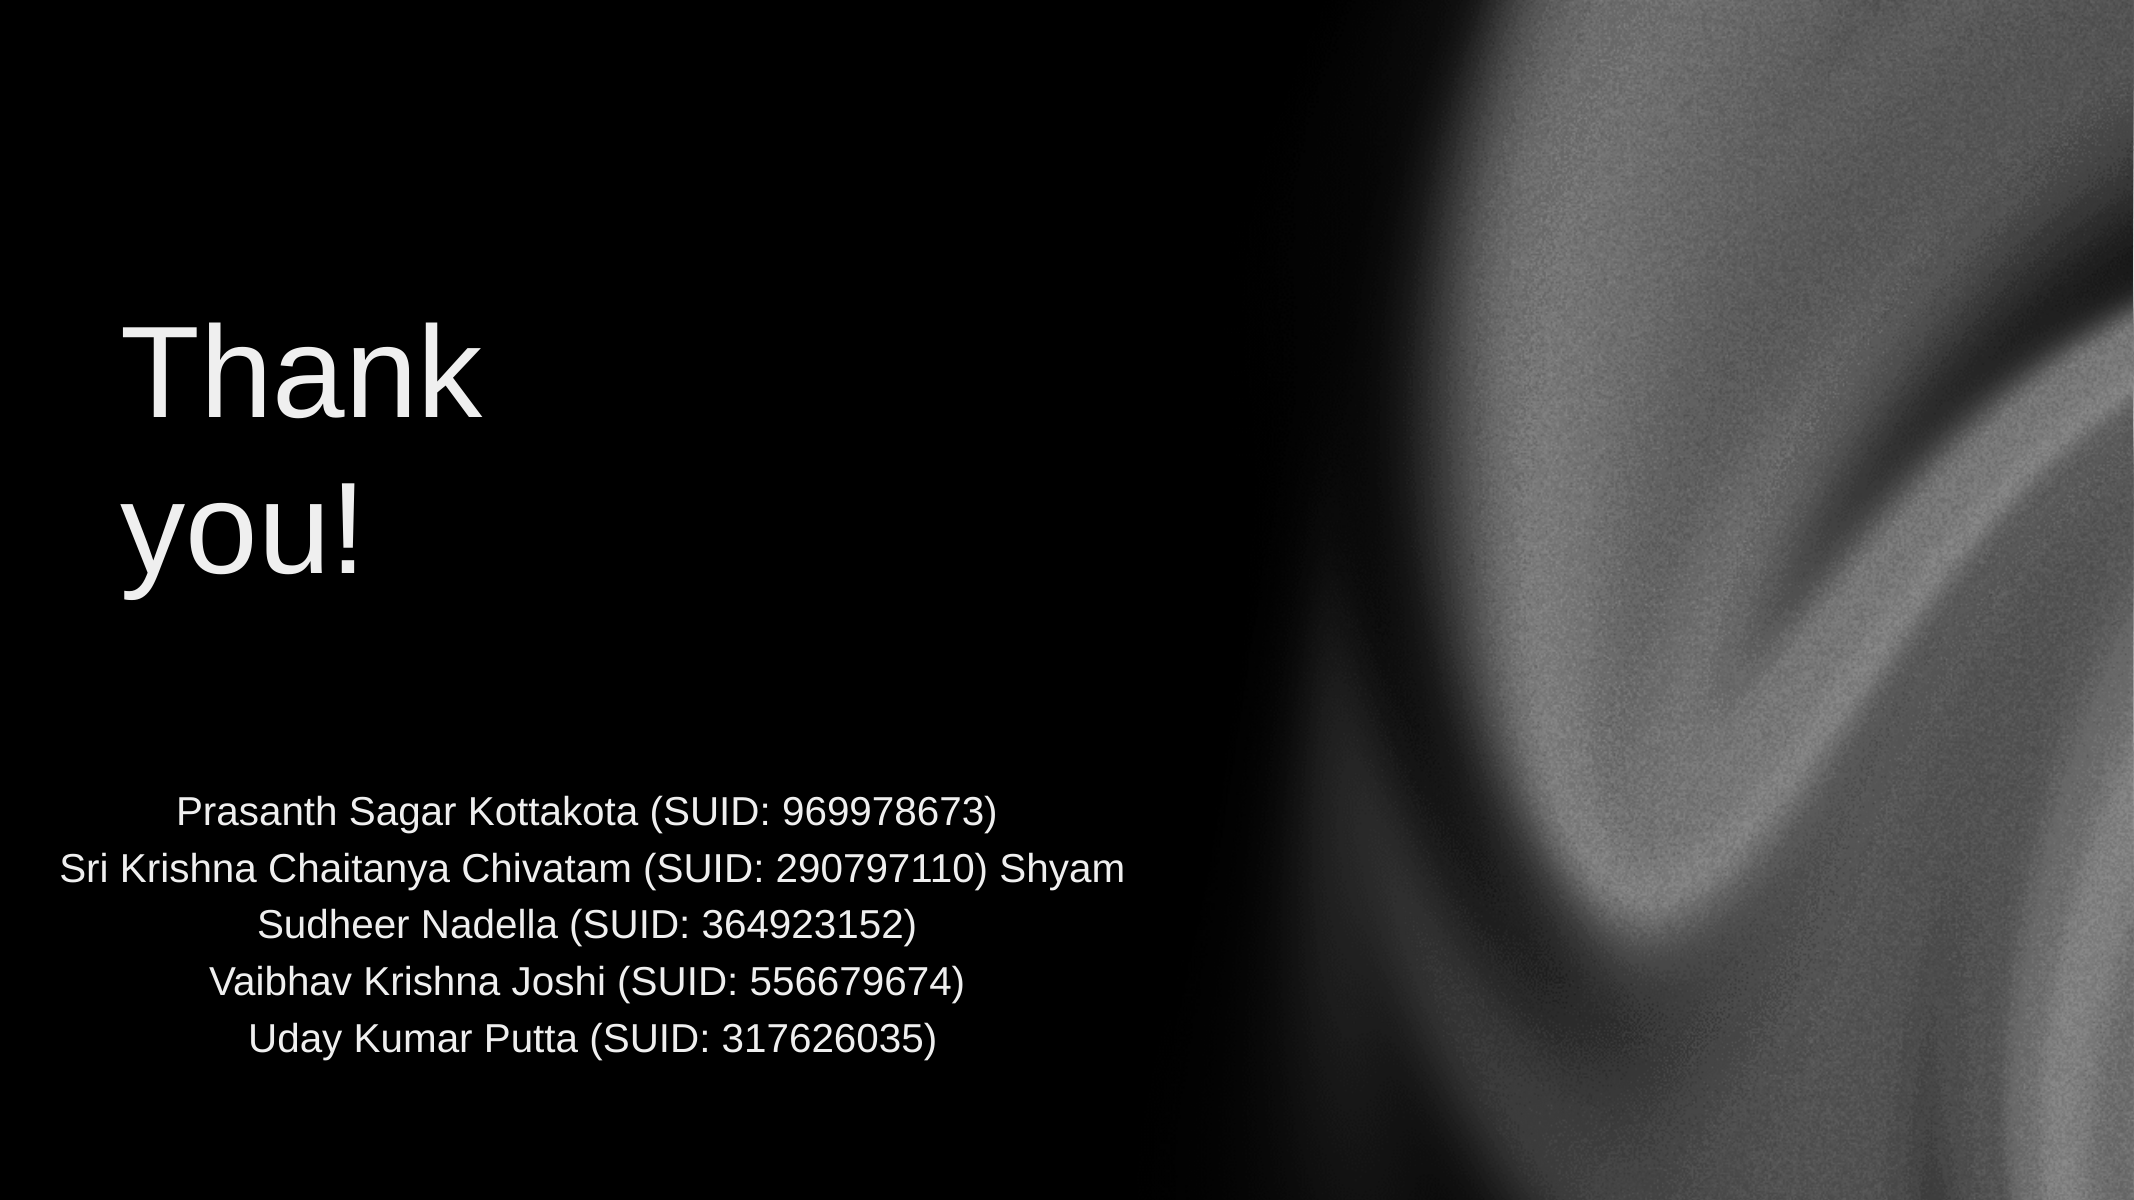

Thank you!

Prasanth Sagar Kottakota (SUID: 969978673)
Sri Krishna Chaitanya Chivatam (SUID: 290797110) Shyam Sudheer Nadella (SUID: 364923152)
Vaibhav Krishna Joshi (SUID: 556679674)
Uday Kumar Putta (SUID: 317626035)